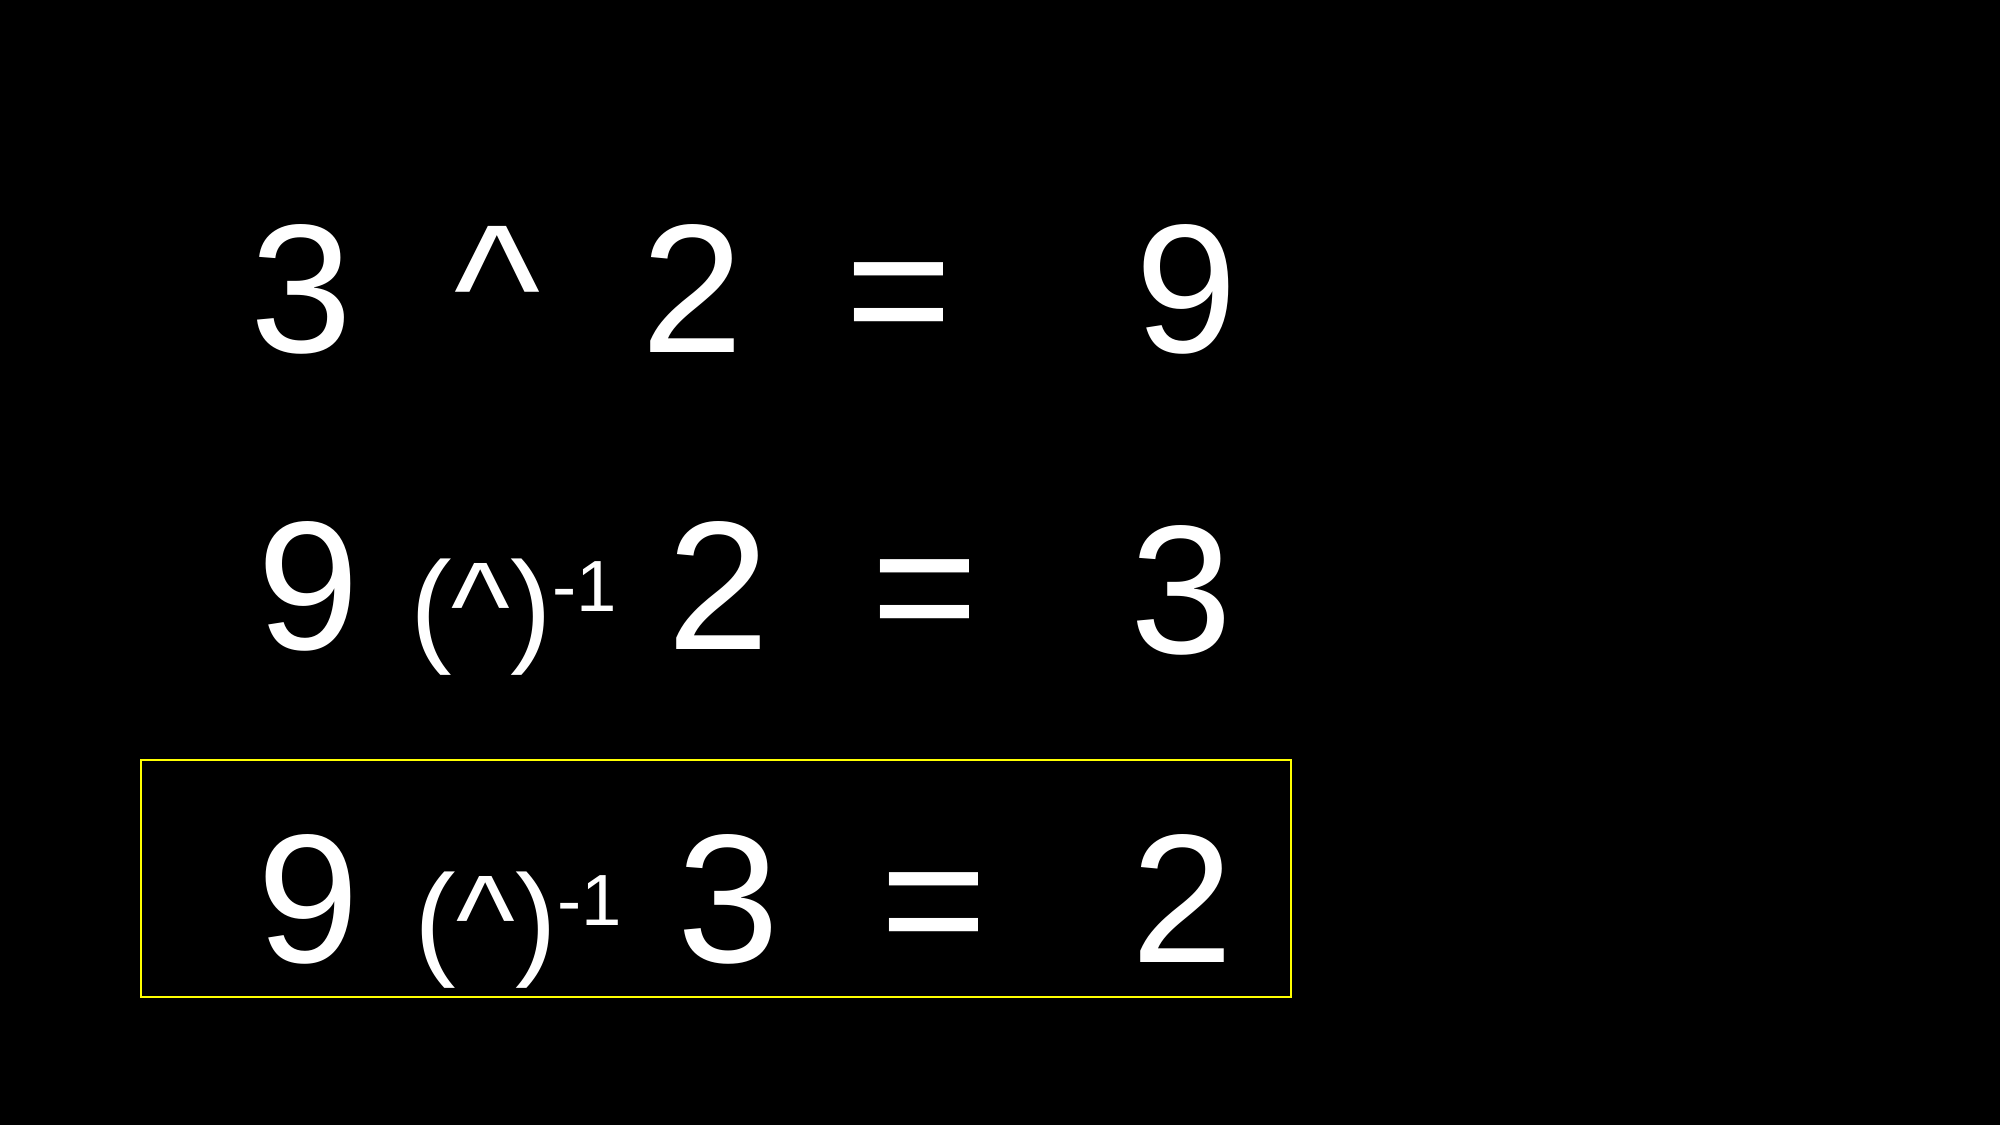

3  ^  2  =
9
9 (^)-1 2  =
3
9 (^)-1 3  =

2